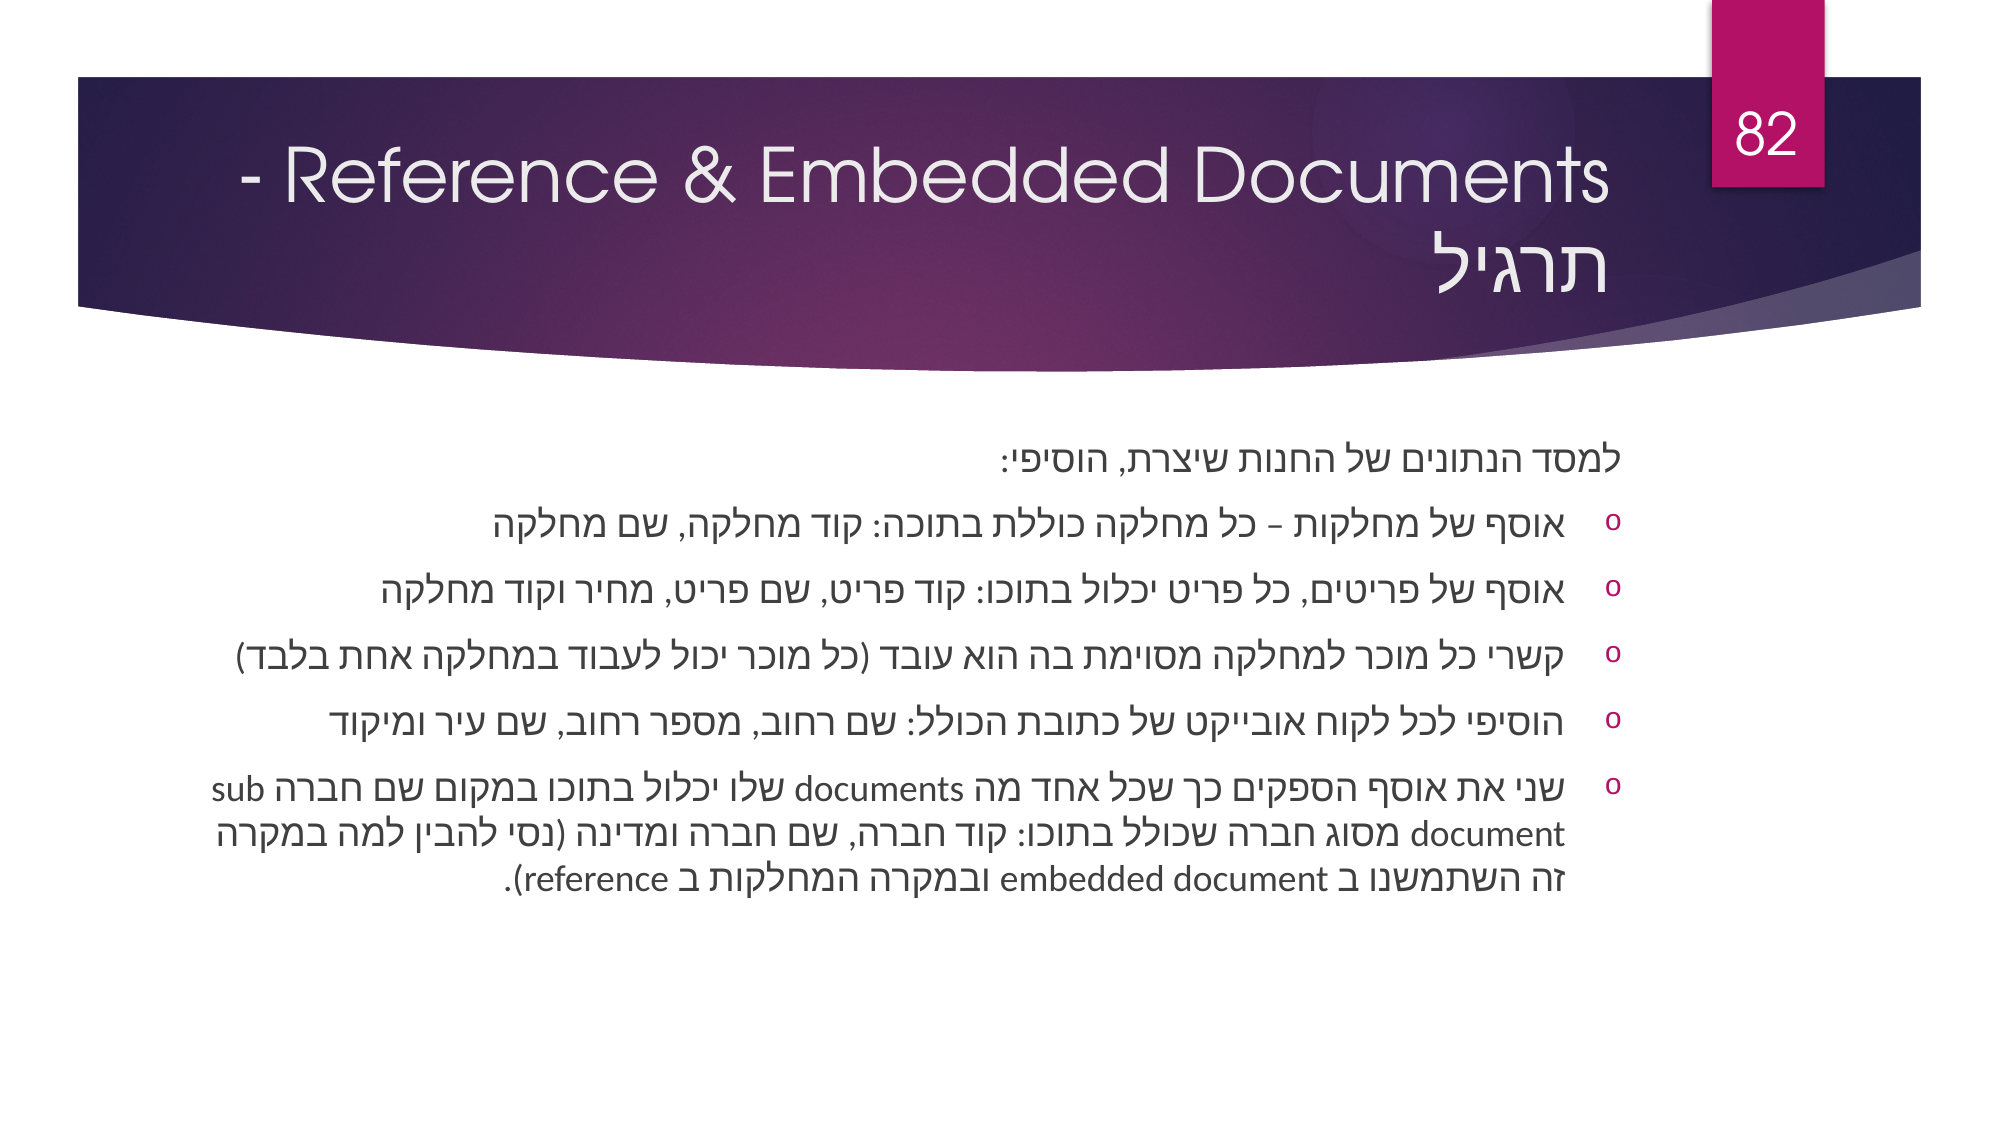

82
# Reference & Embedded Documents - תרגיל
למסד הנתונים של החנות שיצרת, הוסיפי:
אוסף של מחלקות – כל מחלקה כוללת בתוכה: קוד מחלקה, שם מחלקה
אוסף של פריטים, כל פריט יכלול בתוכו: קוד פריט, שם פריט, מחיר וקוד מחלקה
קשרי כל מוכר למחלקה מסוימת בה הוא עובד (כל מוכר יכול לעבוד במחלקה אחת בלבד)
הוסיפי לכל לקוח אובייקט של כתובת הכולל: שם רחוב, מספר רחוב, שם עיר ומיקוד
שני את אוסף הספקים כך שכל אחד מה documents שלו יכלול בתוכו במקום שם חברה sub document מסוג חברה שכולל בתוכו: קוד חברה, שם חברה ומדינה (נסי להבין למה במקרה זה השתמשנו ב embedded document ובמקרה המחלקות ב reference).